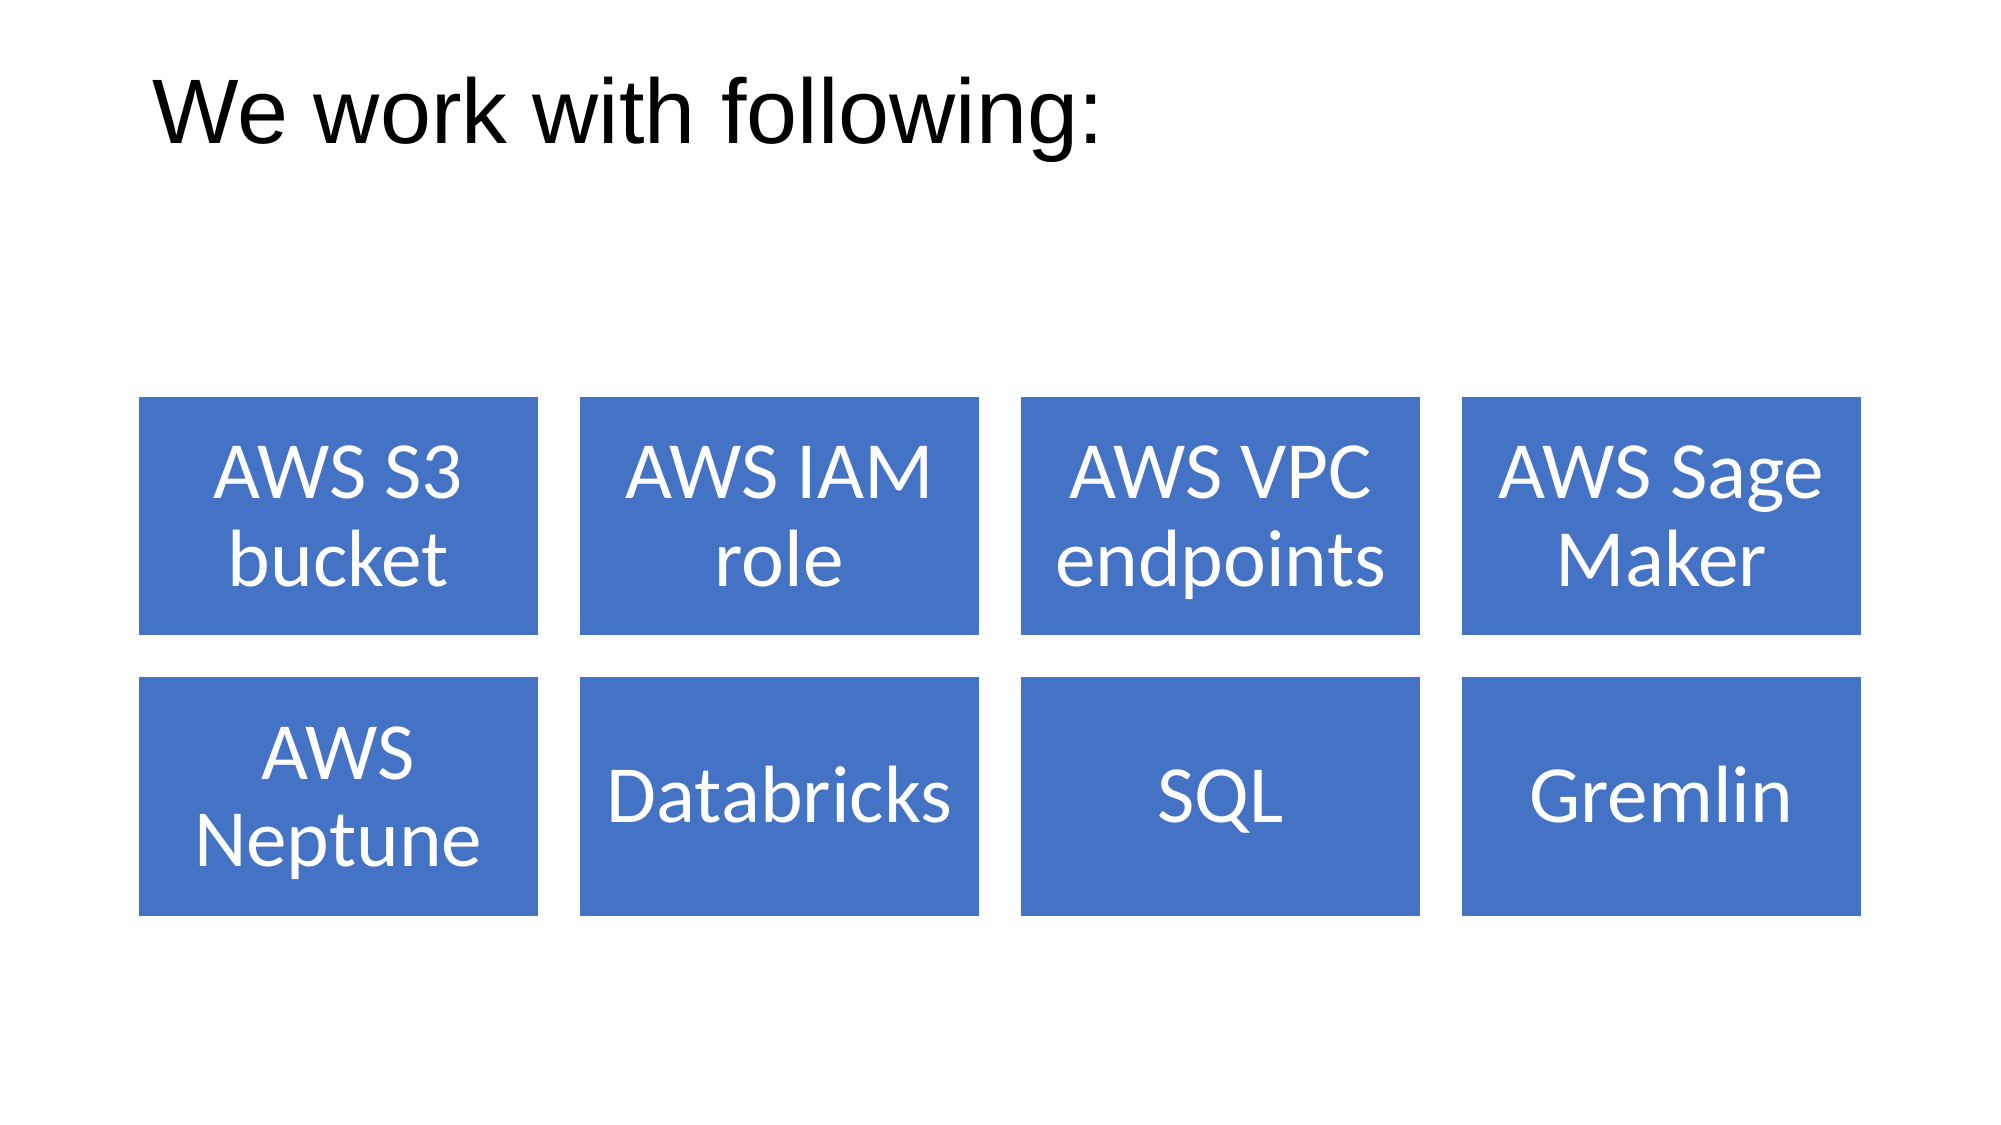

# We work with following:
AWS S3 bucket
AWS IAM role
AWS VPC endpoints
AWS Sage Maker
AWS Neptune
Databricks
SQL
Gremlin